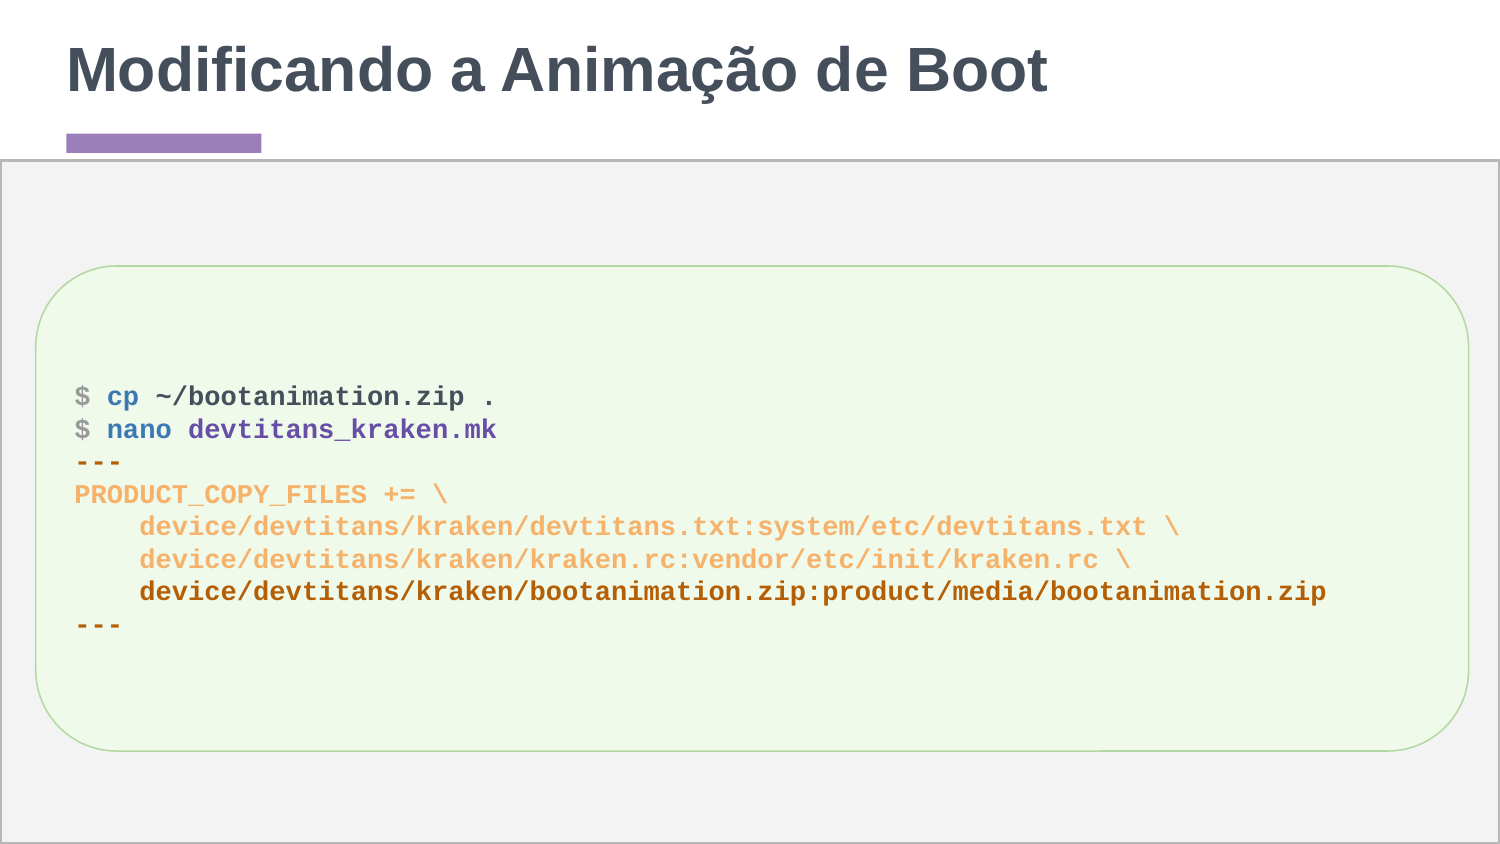

# Modificando a Animação de Boot

$ cp ~/bootanimation.zip .
$ nano devtitans_kraken.mk
---
PRODUCT_COPY_FILES += \
    device/devtitans/kraken/devtitans.txt:system/etc/devtitans.txt \
    device/devtitans/kraken/kraken.rc:vendor/etc/init/kraken.rc \
    device/devtitans/kraken/bootanimation.zip:product/media/bootanimation.zip
---
136